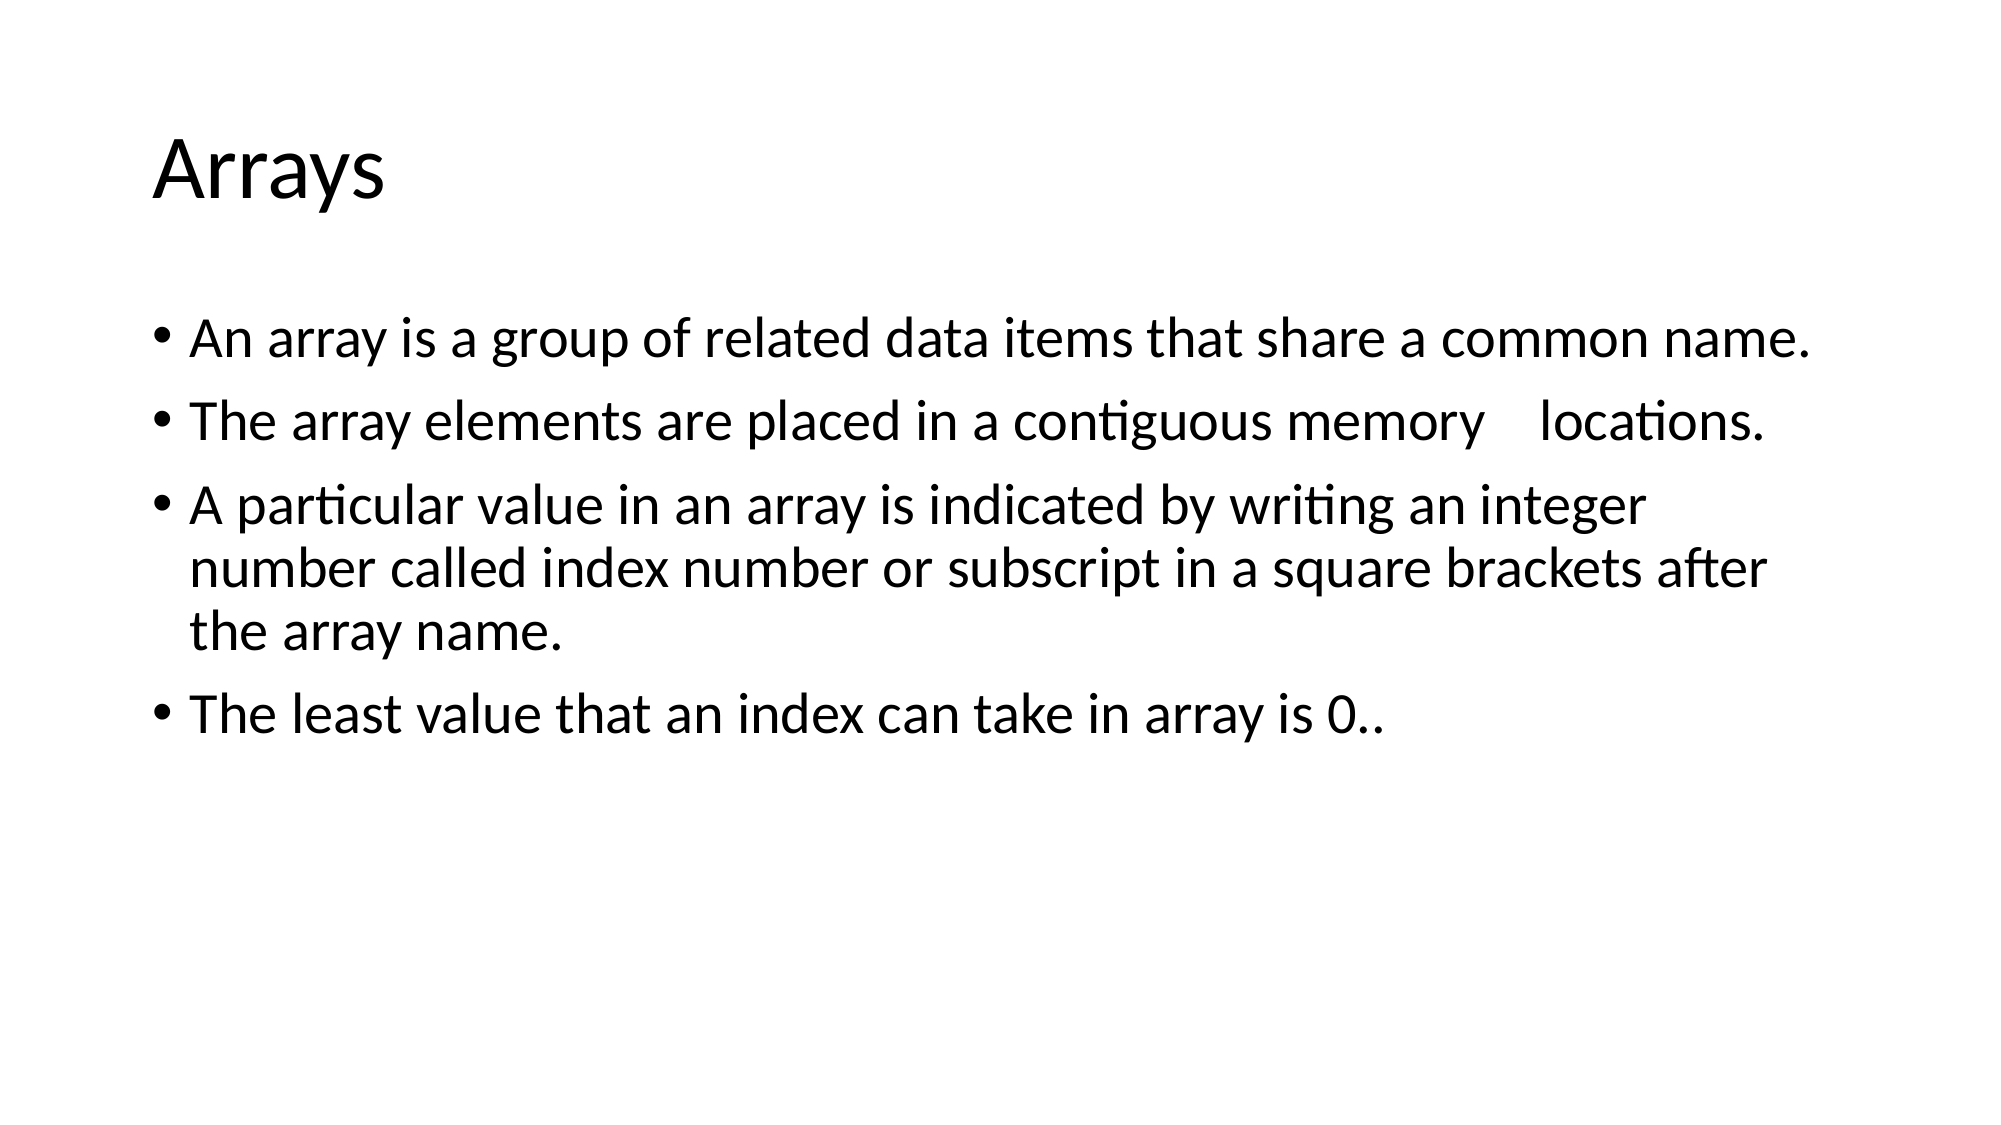

# Arrays
An array is a group of related data items that share a common name.
The array elements are placed in a contiguous memory	locations.
A particular value in an array is indicated by writing an integer number called index number or subscript in a square brackets after the array name.
The least value that an index can take in array is 0..